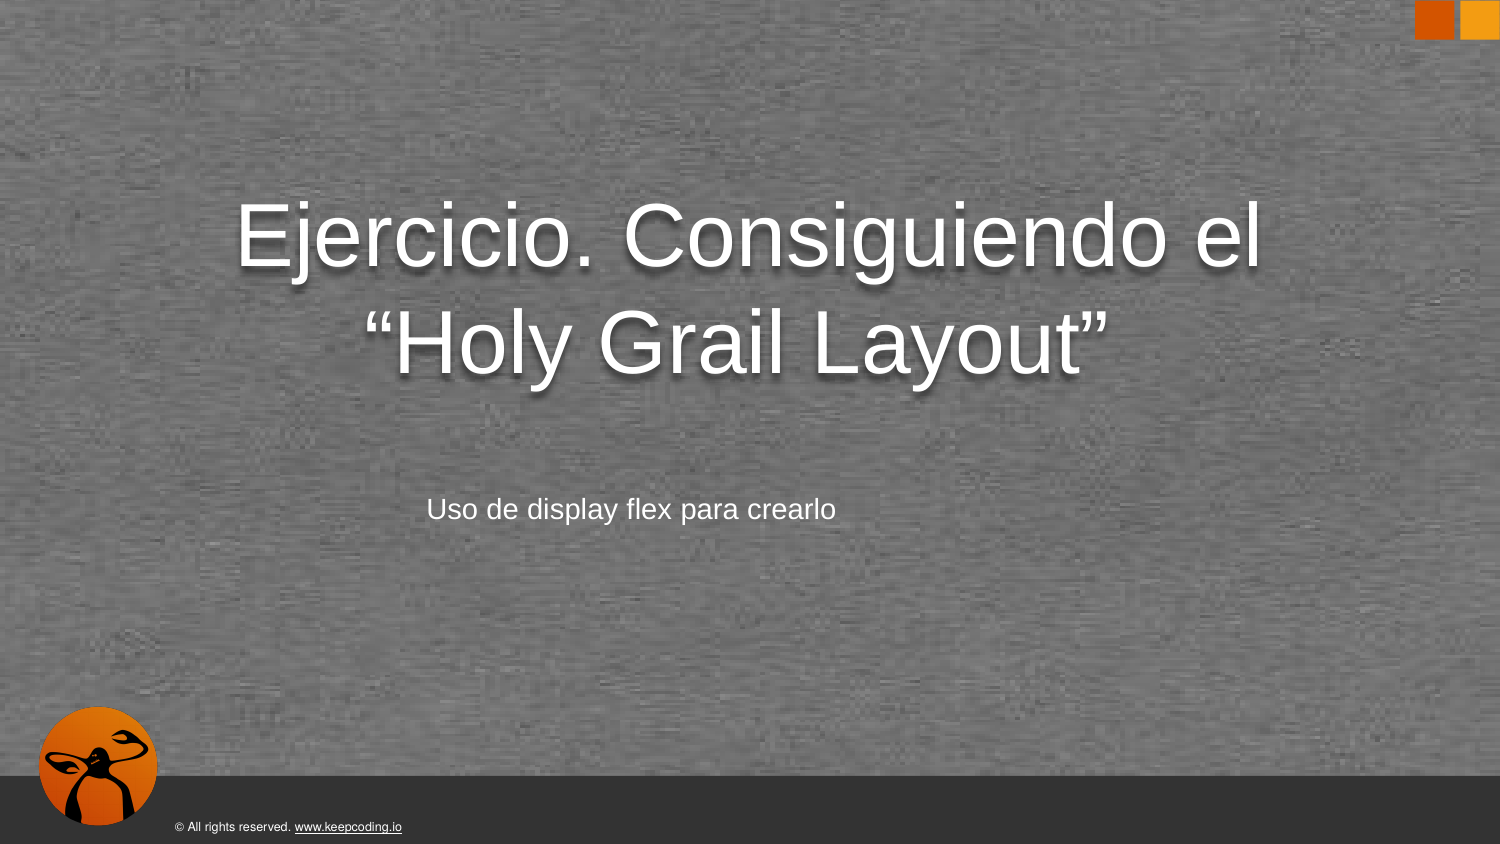

# Ejercicio. Consiguiendo el
“Holy Grail Layout”
Uso de display flex para crearlo